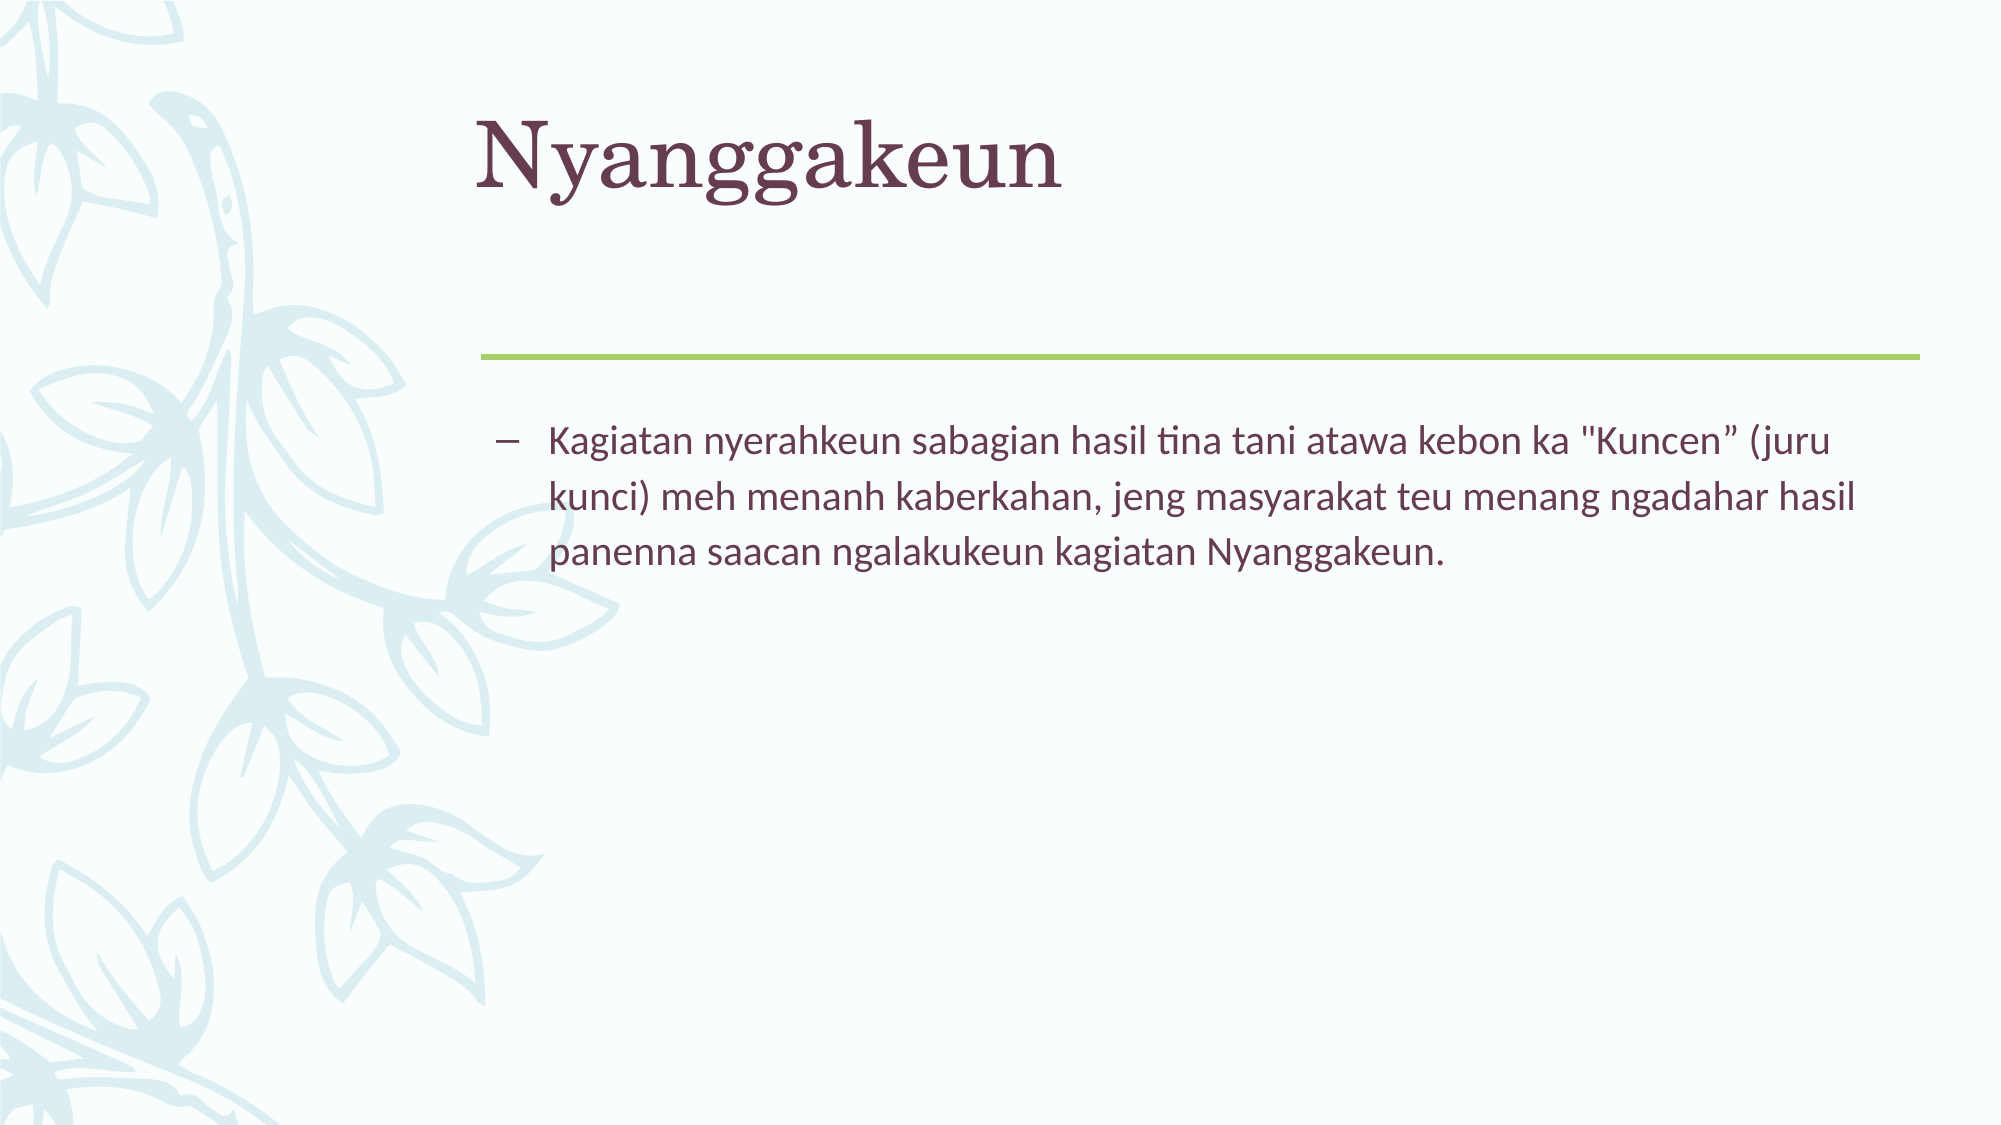

# Nyanggakeun
Kagiatan nyerahkeun sabagian hasil tina tani atawa kebon ka "Kuncen” (juru kunci) meh menanh kaberkahan, jeng masyarakat teu menang ngadahar hasil panenna saacan ngalakukeun kagiatan Nyanggakeun.